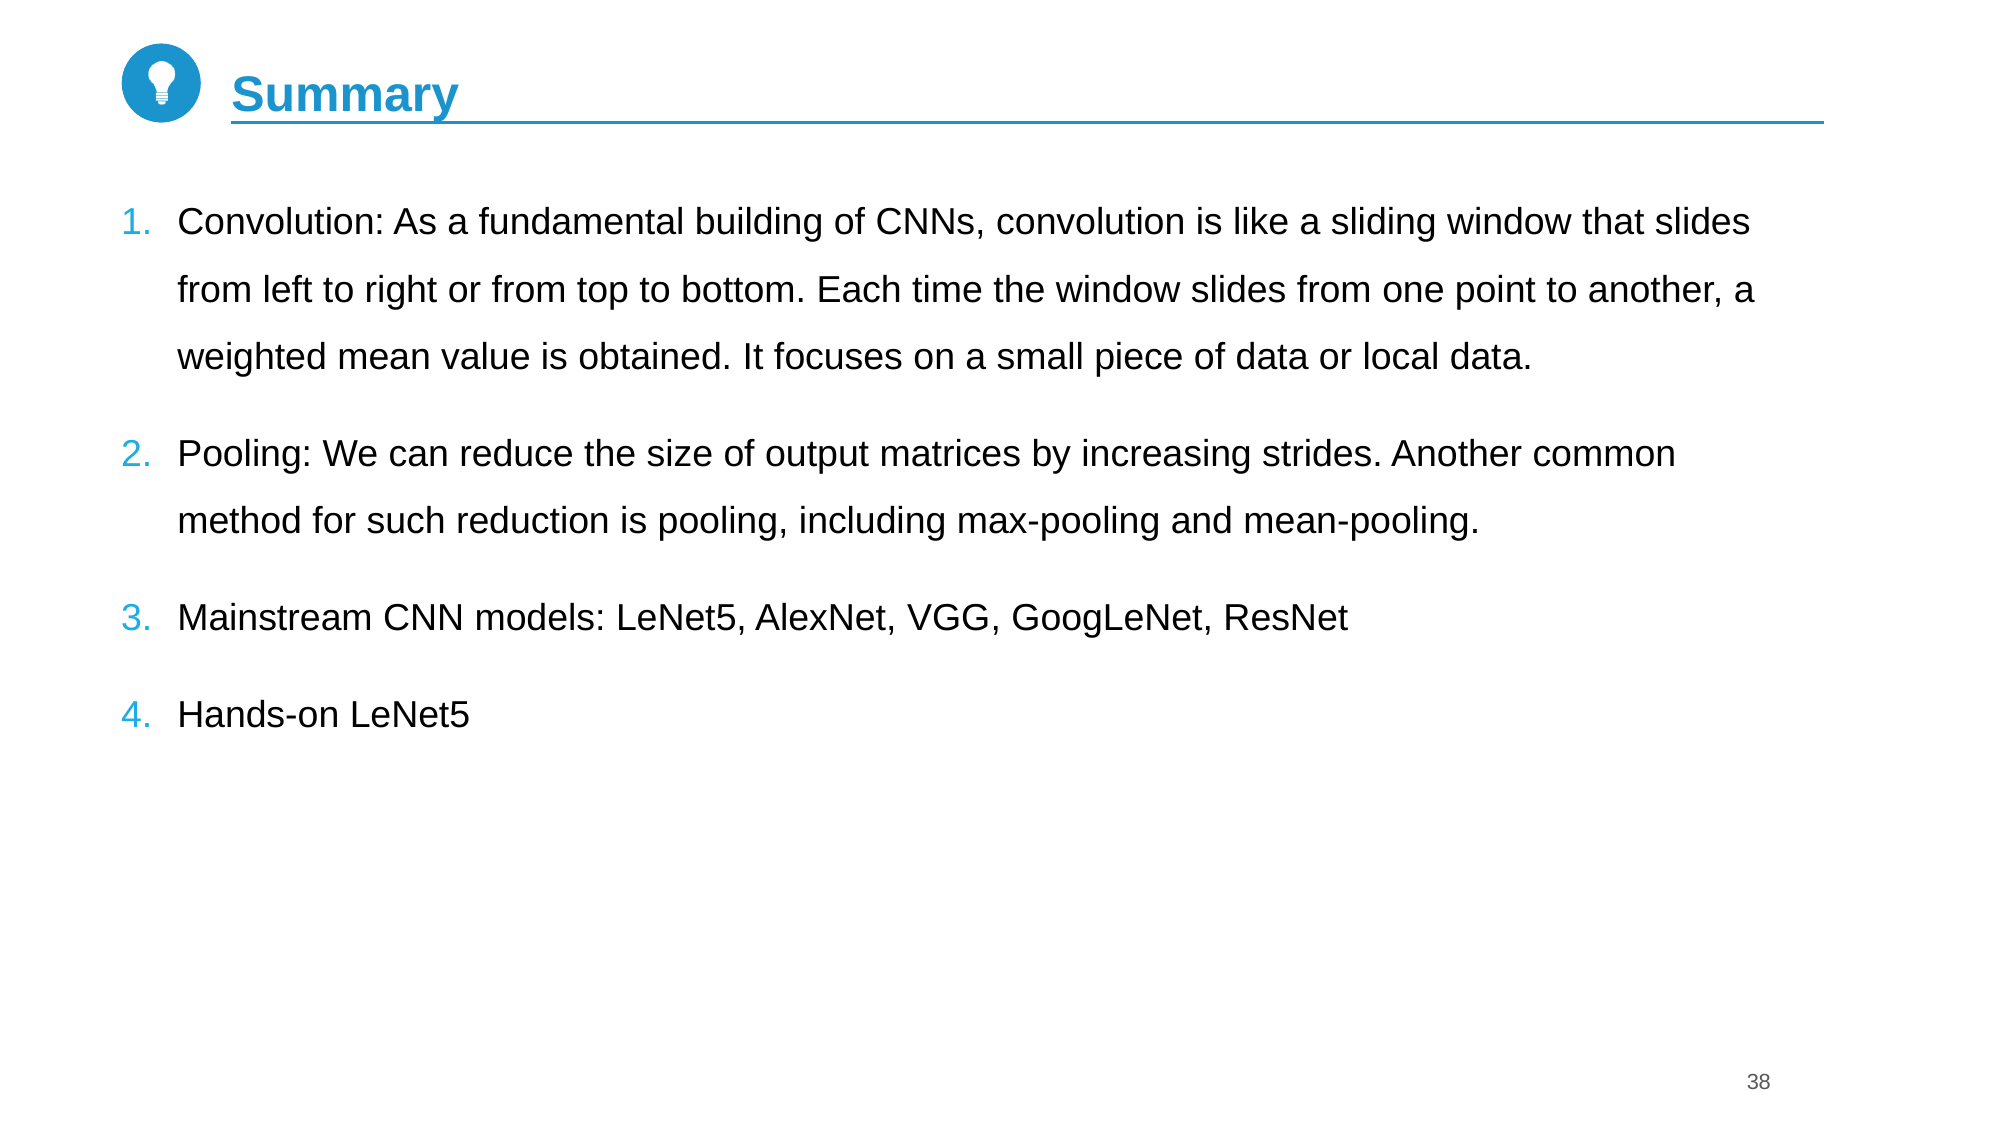

# Summary
Convolution: As a fundamental building of CNNs, convolution is like a sliding window that slides from left to right or from top to bottom. Each time the window slides from one point to another, a weighted mean value is obtained. It focuses on a small piece of data or local data.
Pooling: We can reduce the size of output matrices by increasing strides. Another common method for such reduction is pooling, including max-pooling and mean-pooling.
Mainstream CNN models: LeNet5, AlexNet, VGG, GoogLeNet, ResNet
Hands-on LeNet5